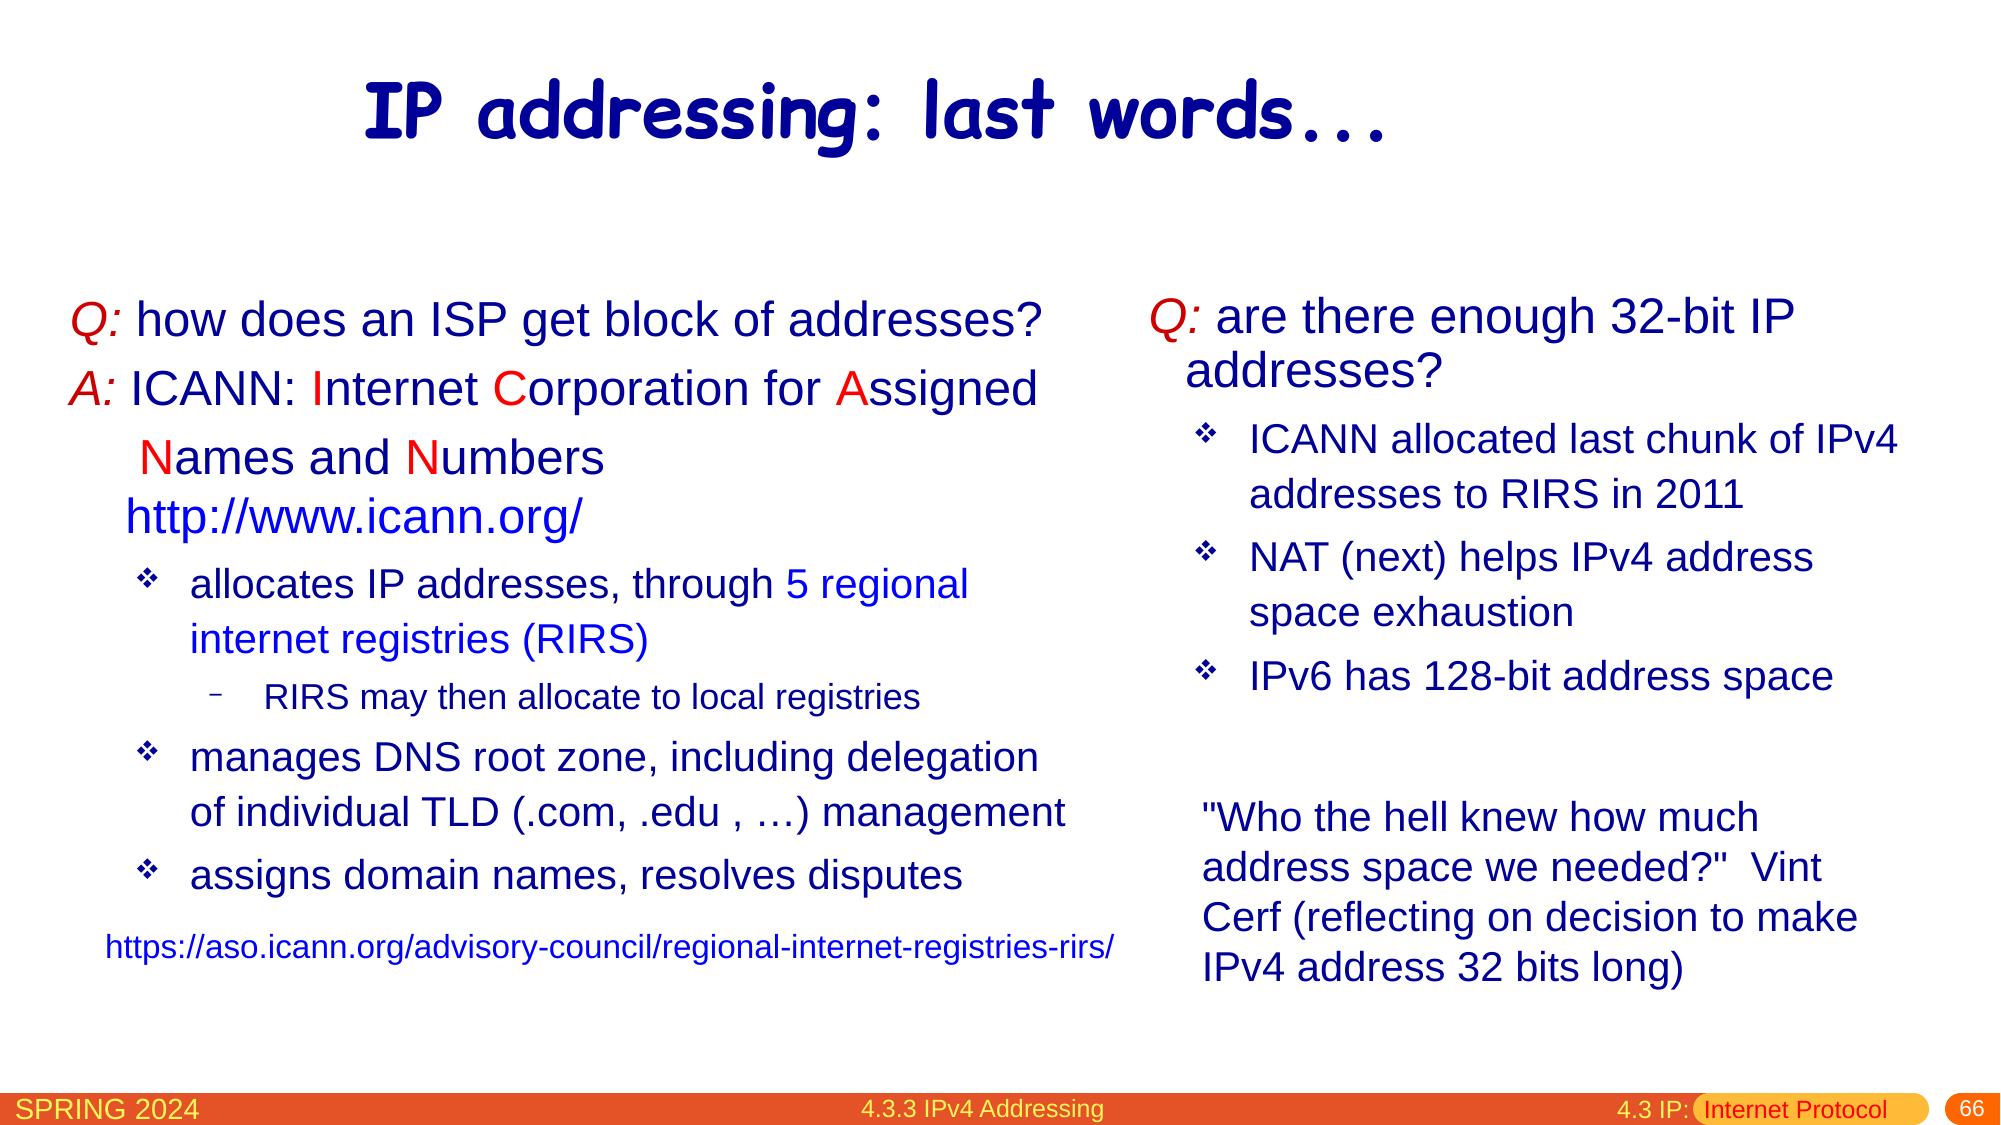

# IP addressing: last words...
Q: how does an ISP get block of addresses?
A: ICANN: Internet Corporation for Assigned
     Names and Numbers http://www.icann.org/
allocates IP addresses, through 5 regional internet registries (RIRS)
RIRS may then allocate to local registries
manages DNS root zone, including delegation of individual TLD (.com, .edu , …) management
assigns domain names, resolves disputes
Q: are there enough 32-bit IP addresses?
ICANN allocated last chunk of IPv4 addresses to RIRS in 2011
NAT (next) helps IPv4 address space exhaustion
IPv6 has 128-bit address space
"Who the hell knew how much address space we needed?"  Vint Cerf (reflecting on decision to make IPv4 address 32 bits long)
https://aso.icann.org/advisory-council/regional-internet-registries-rirs/
4.3.3 IPv4 Addressing
4.3 IP:  Internet Protocol